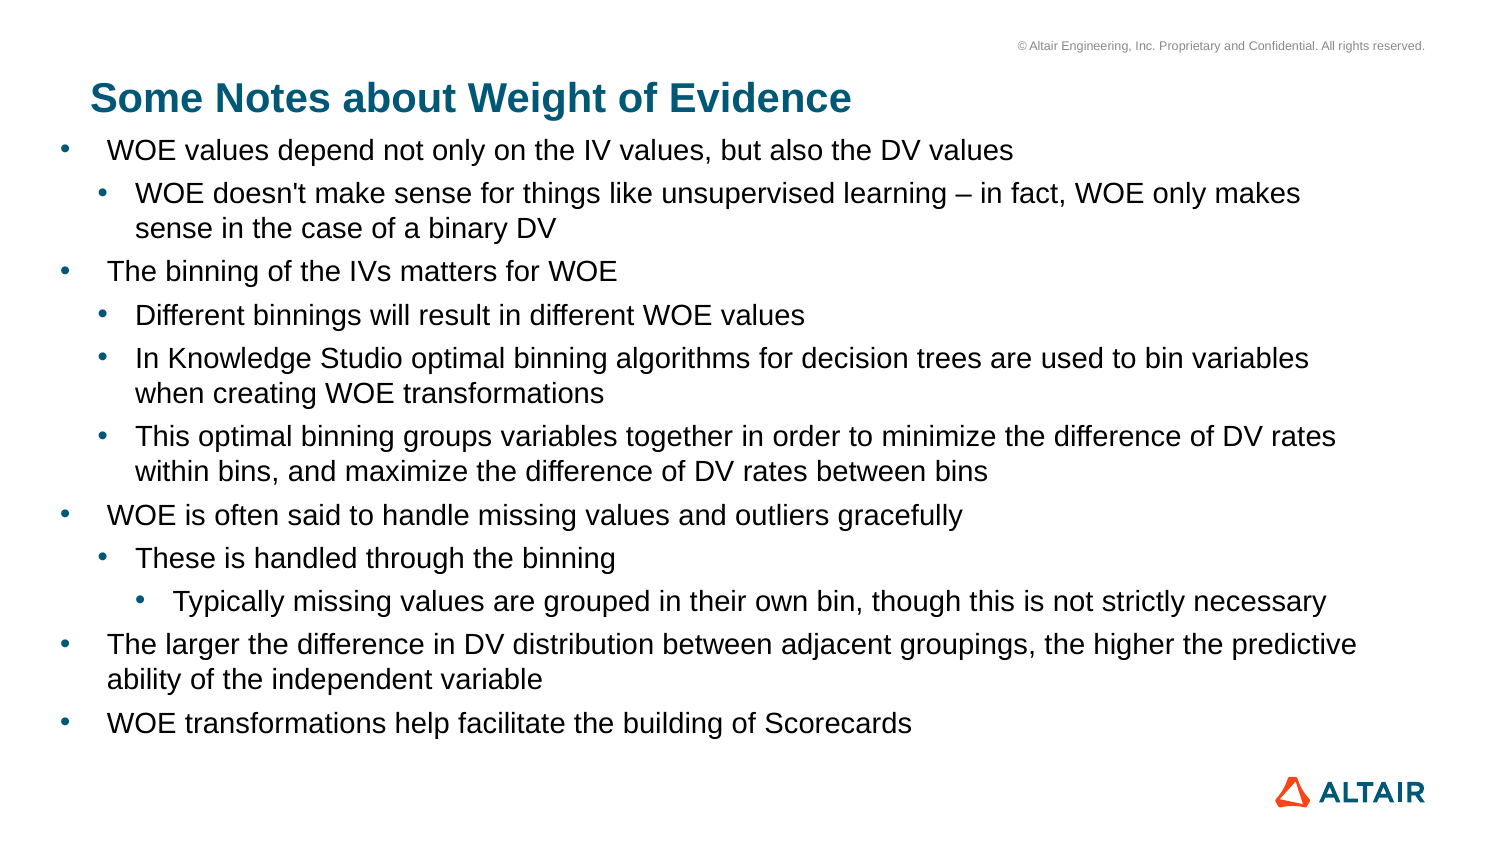

# Some Notes about Weight of Evidence

WOE values depend not only on the IV values, but also the DV values
WOE doesn't make sense for things like unsupervised learning – in fact, WOE only makes sense in the case of a binary DV
The binning of the IVs matters for WOE
Different binnings will result in different WOE values
In Knowledge Studio optimal binning algorithms for decision trees are used to bin variables when creating WOE transformations
This optimal binning groups variables together in order to minimize the difference of DV rates within bins, and maximize the difference of DV rates between bins
WOE is often said to handle missing values and outliers gracefully
These is handled through the binning
Typically missing values are grouped in their own bin, though this is not strictly necessary
The larger the difference in DV distribution between adjacent groupings, the higher the predictive ability of the independent variable
WOE transformations help facilitate the building of Scorecards